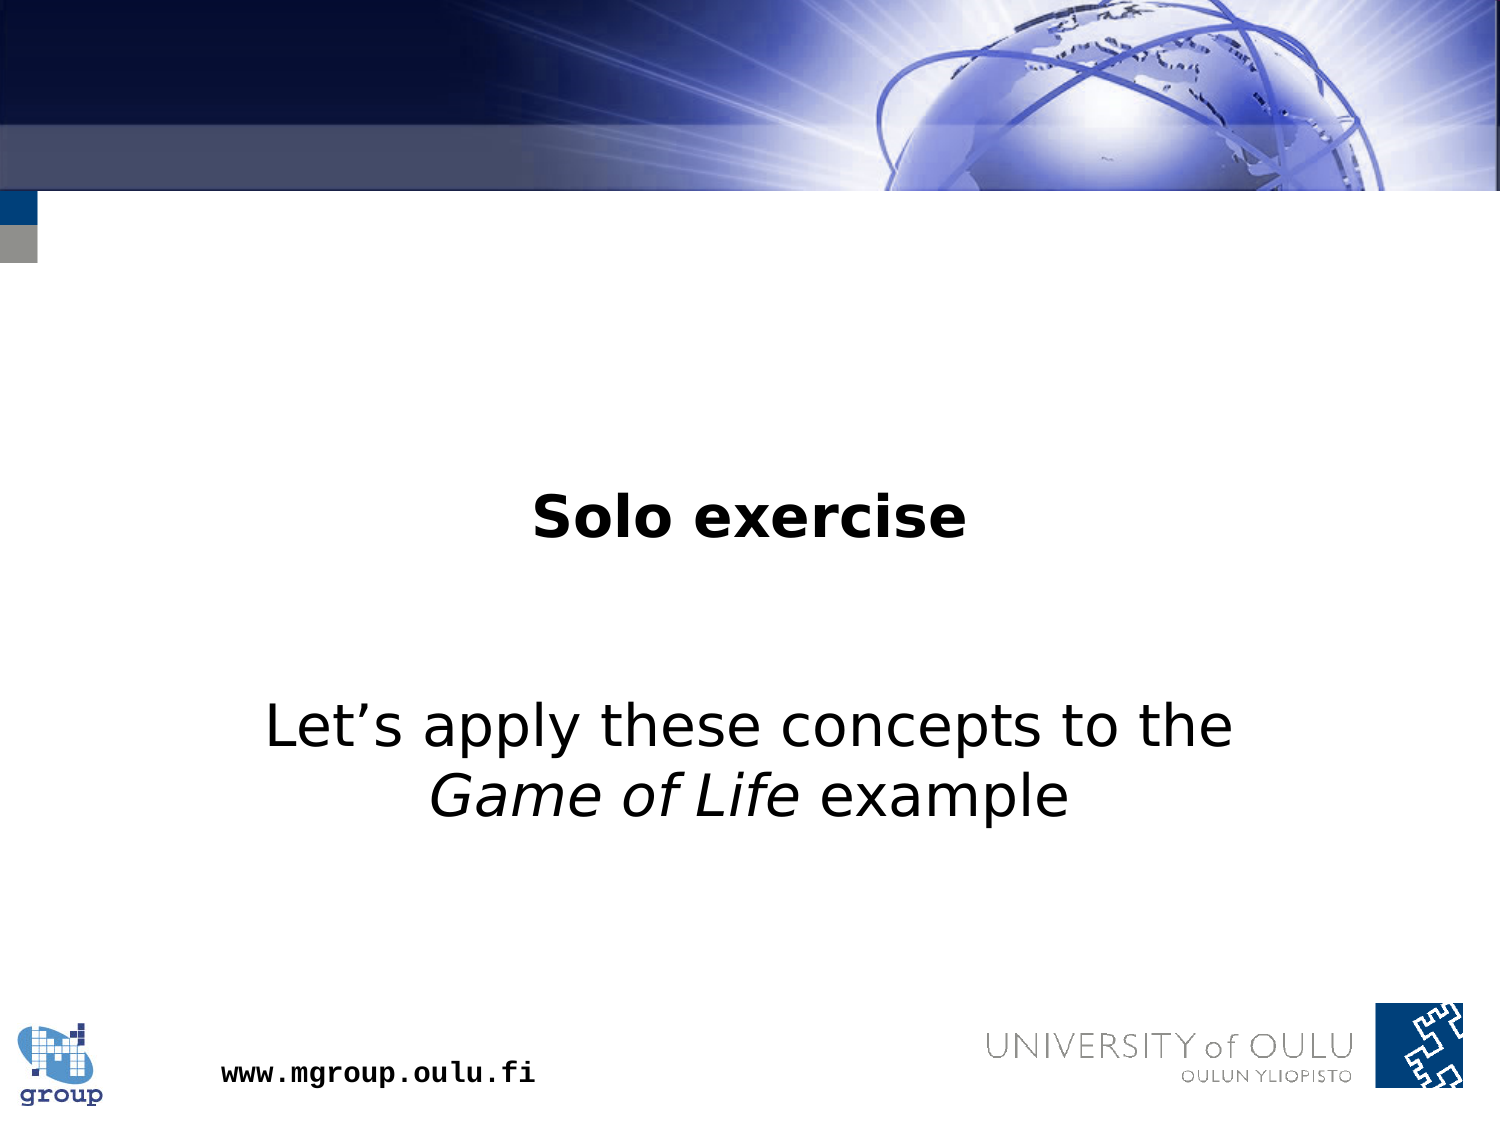

# Solo exercise
Let’s apply these concepts to the Game of Life example